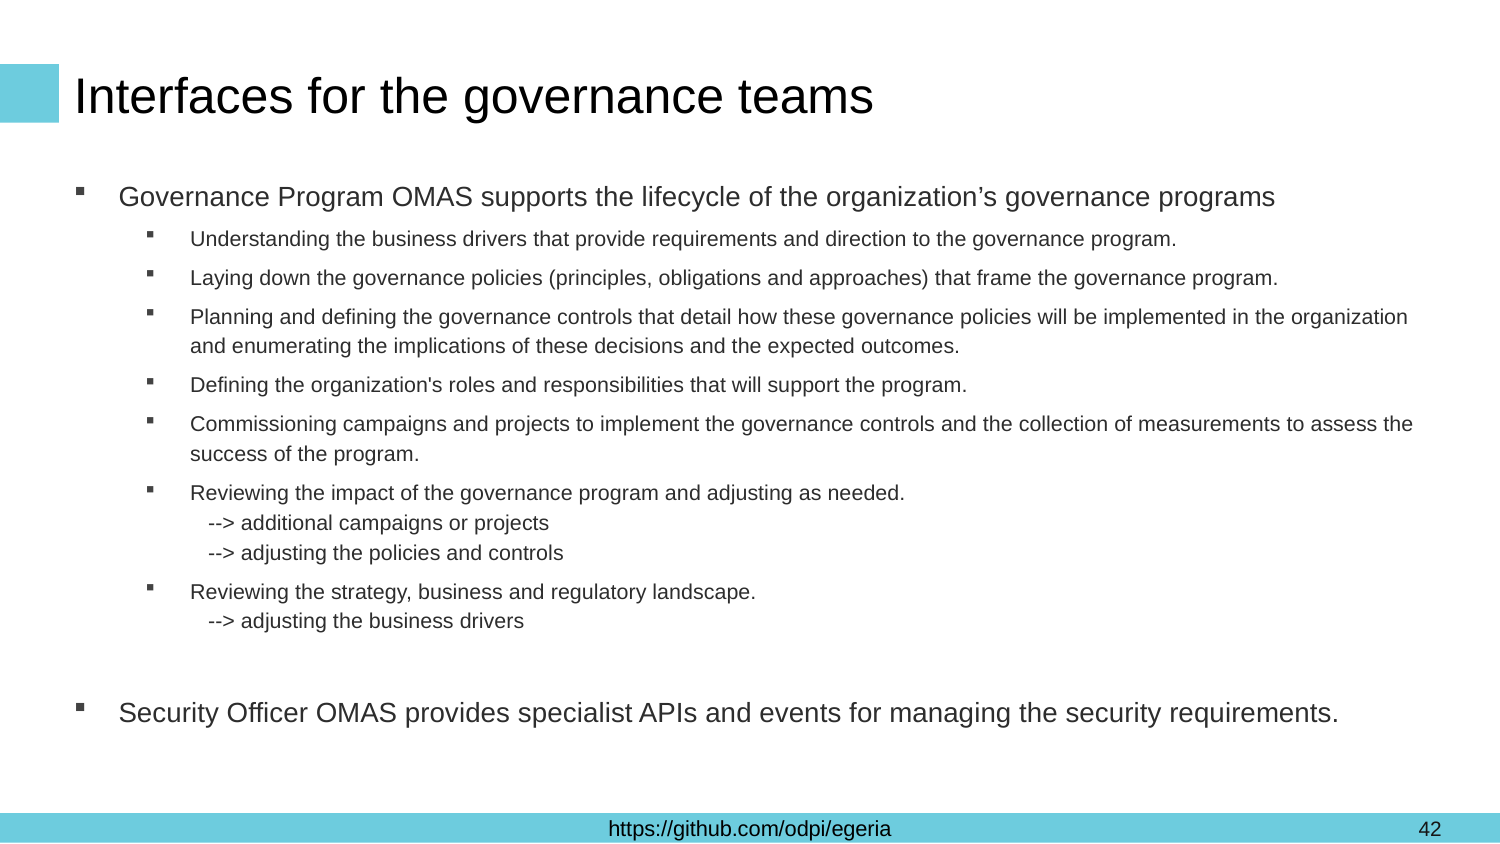

# Interfaces for the governance teams
Governance Program OMAS supports the lifecycle of the organization’s governance programs
Understanding the business drivers that provide requirements and direction to the governance program.
Laying down the governance policies (principles, obligations and approaches) that frame the governance program.
Planning and defining the governance controls that detail how these governance policies will be implemented in the organization and enumerating the implications of these decisions and the expected outcomes.
Defining the organization's roles and responsibilities that will support the program.
Commissioning campaigns and projects to implement the governance controls and the collection of measurements to assess the success of the program.
Reviewing the impact of the governance program and adjusting as needed.
   --> additional campaigns or projects
   --> adjusting the policies and controls
Reviewing the strategy, business and regulatory landscape.
   --> adjusting the business drivers

Security Officer OMAS provides specialist APIs and events for managing the security requirements.
42